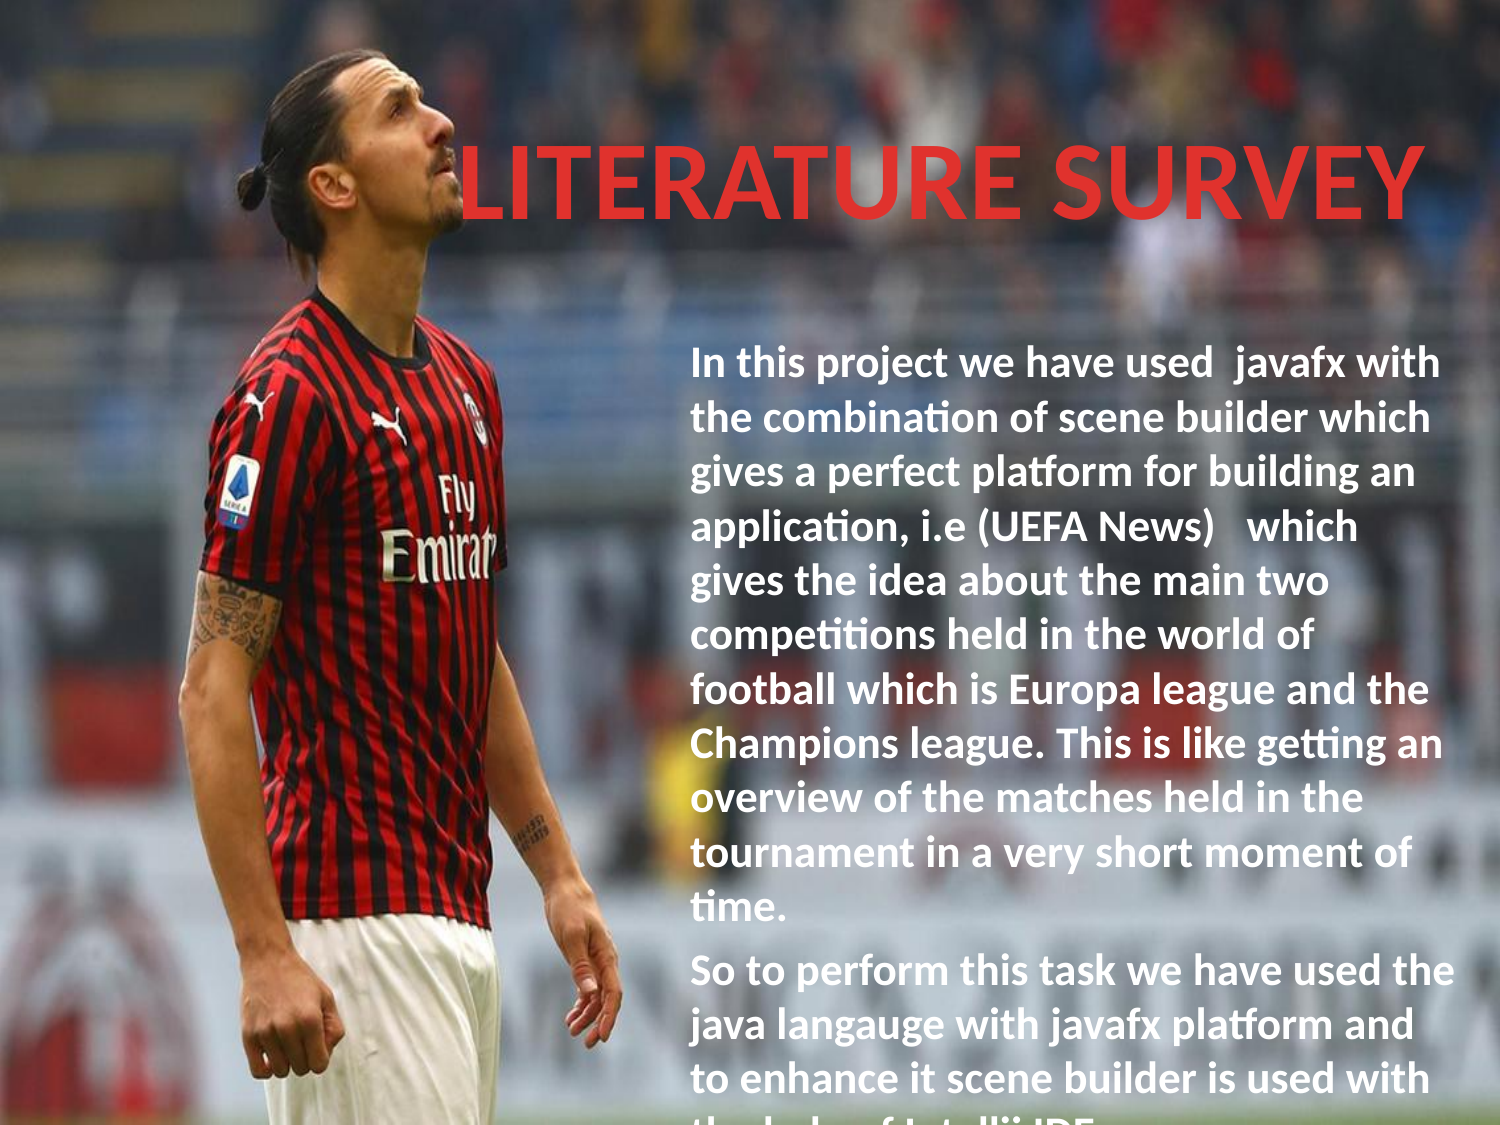

#
LITERATURE SURVEY
In this project we have used  javafx with the combination of scene builder which gives a perfect platform for building an application, i.e (UEFA News)   which gives the idea about the main two competitions held in the world of football which is Europa league and the Champions league. This is like getting an overview of the matches held in the tournament in a very short moment of time.
So to perform this task we have used the java langauge with javafx platform and to enhance it scene builder is used with the help of Intellij IDE .